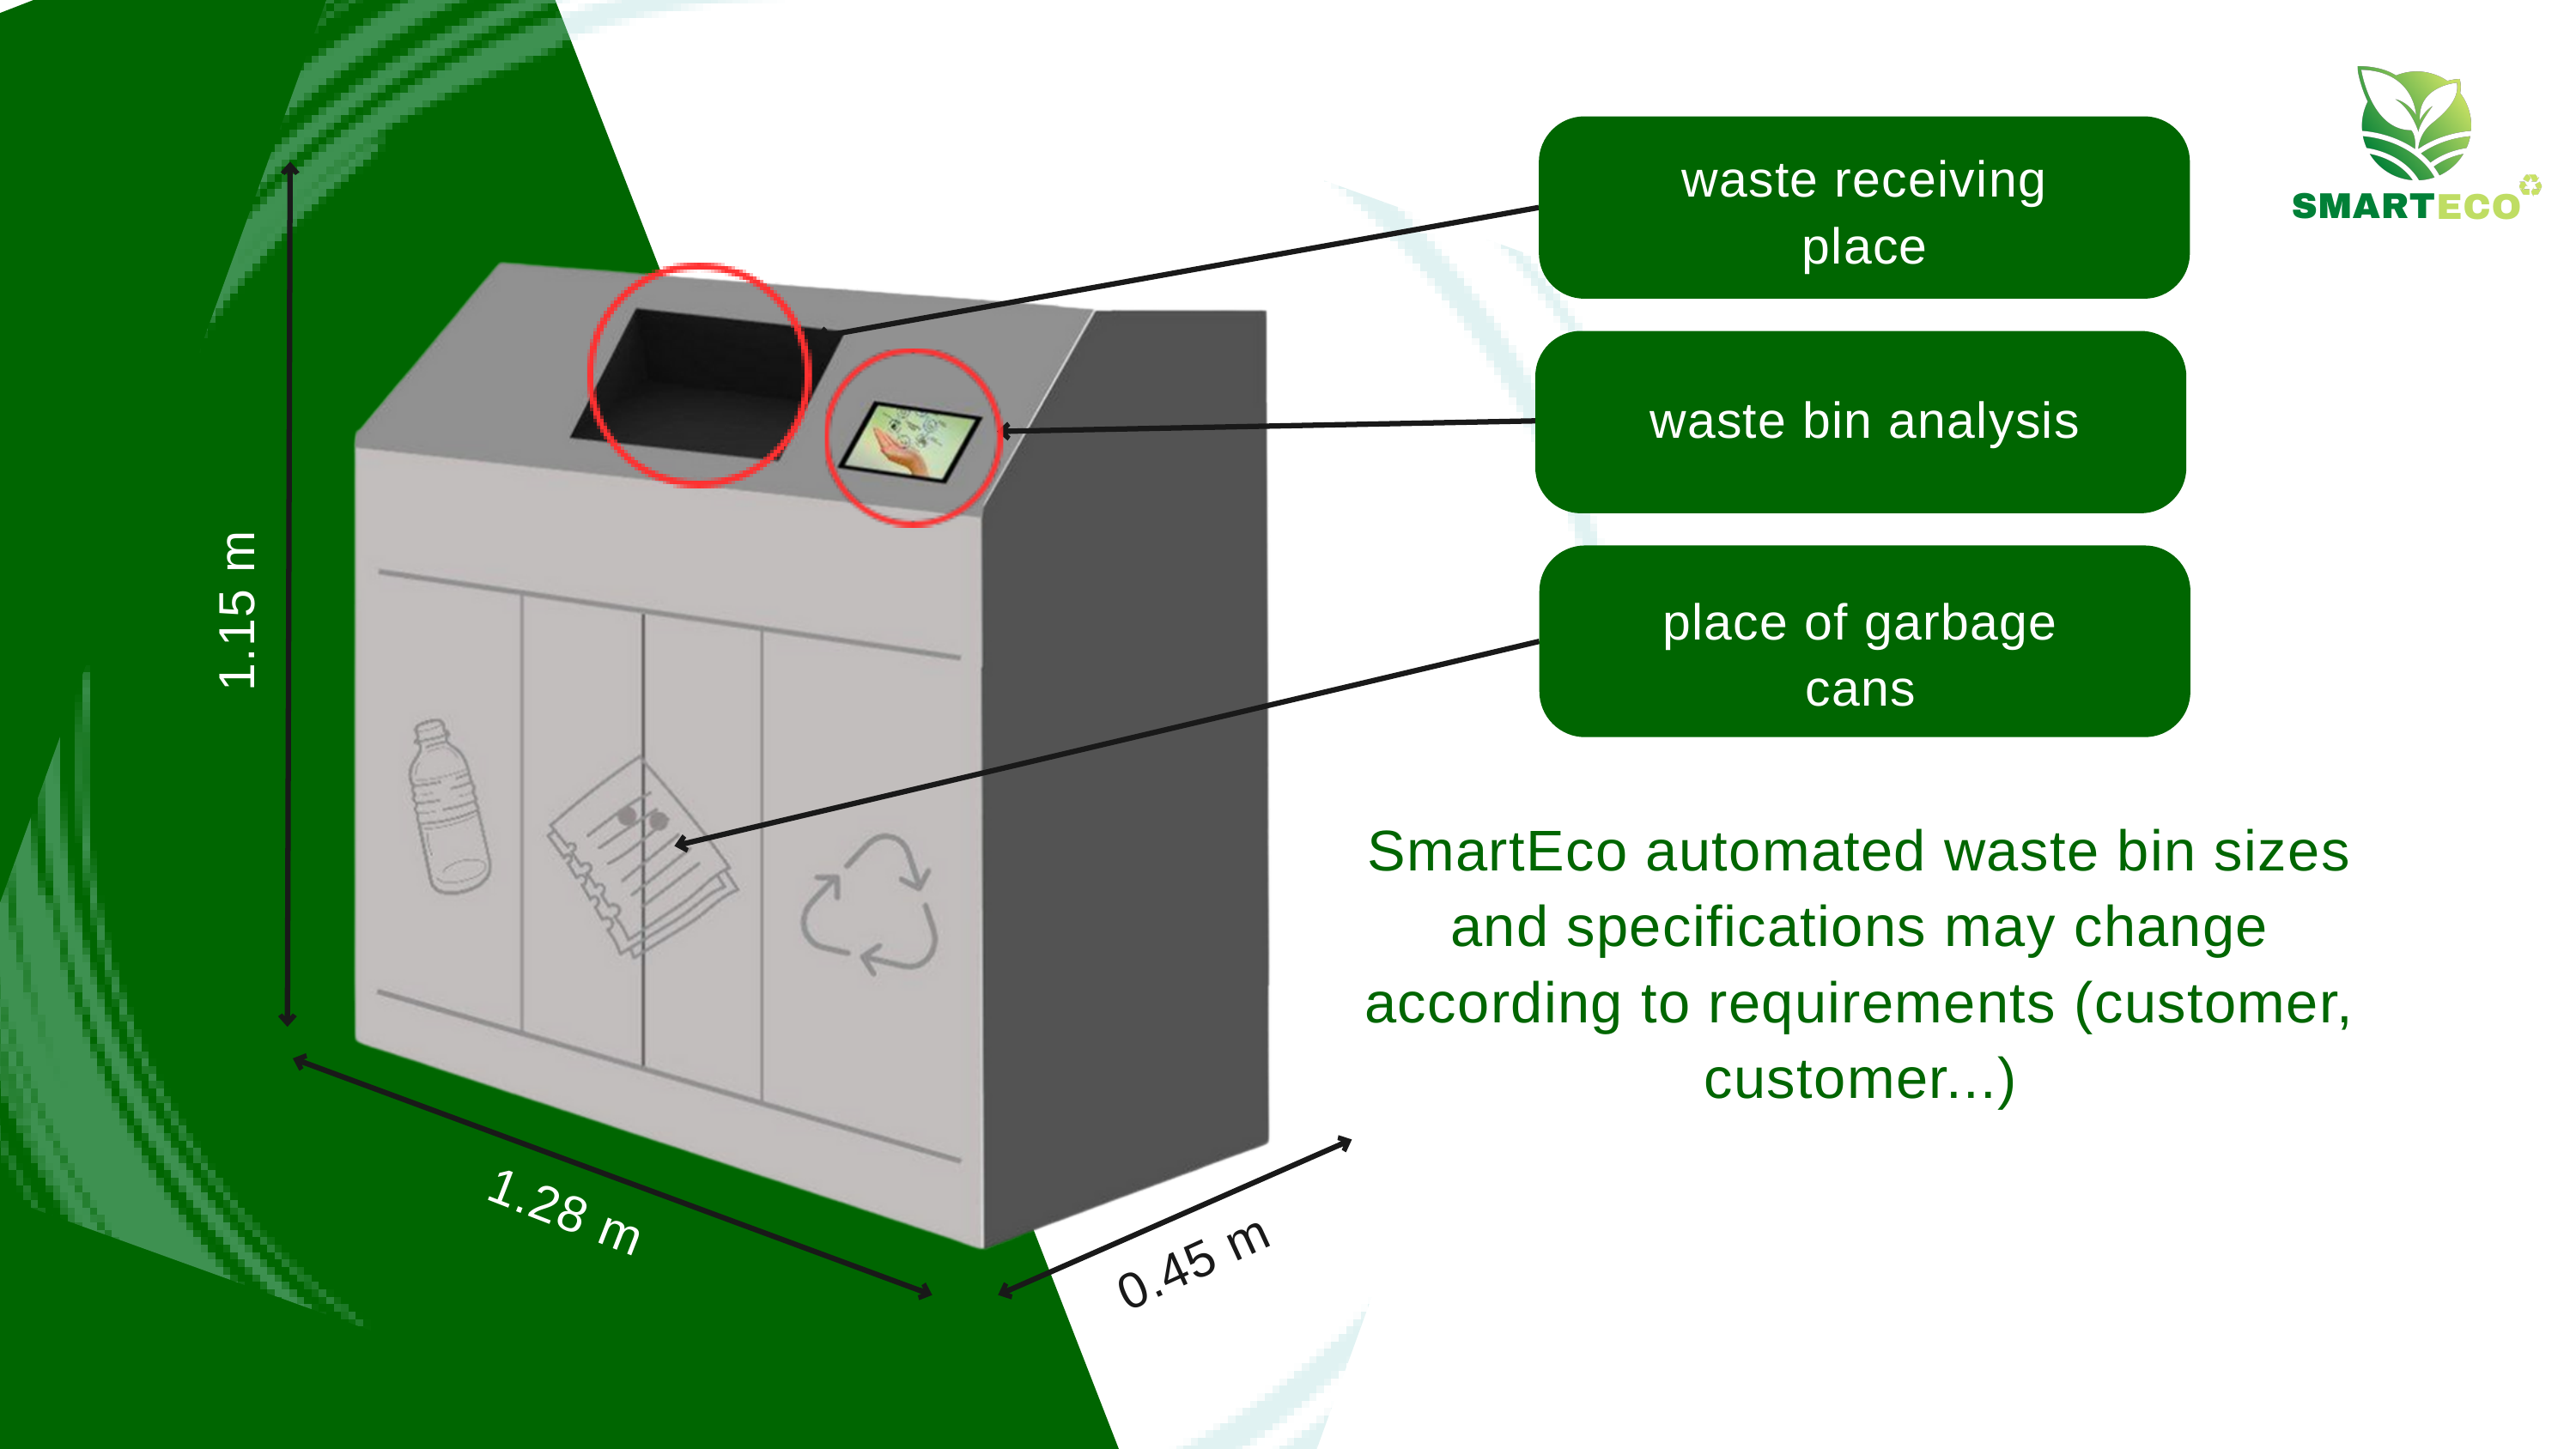

SMART
ECO

waste receiving place

waste bin analysis

1.15 m
place of garbage cans

SmartEco automated waste bin sizes and specifications may change according to requirements (customer, customer...)

1.28 m
0.45 m